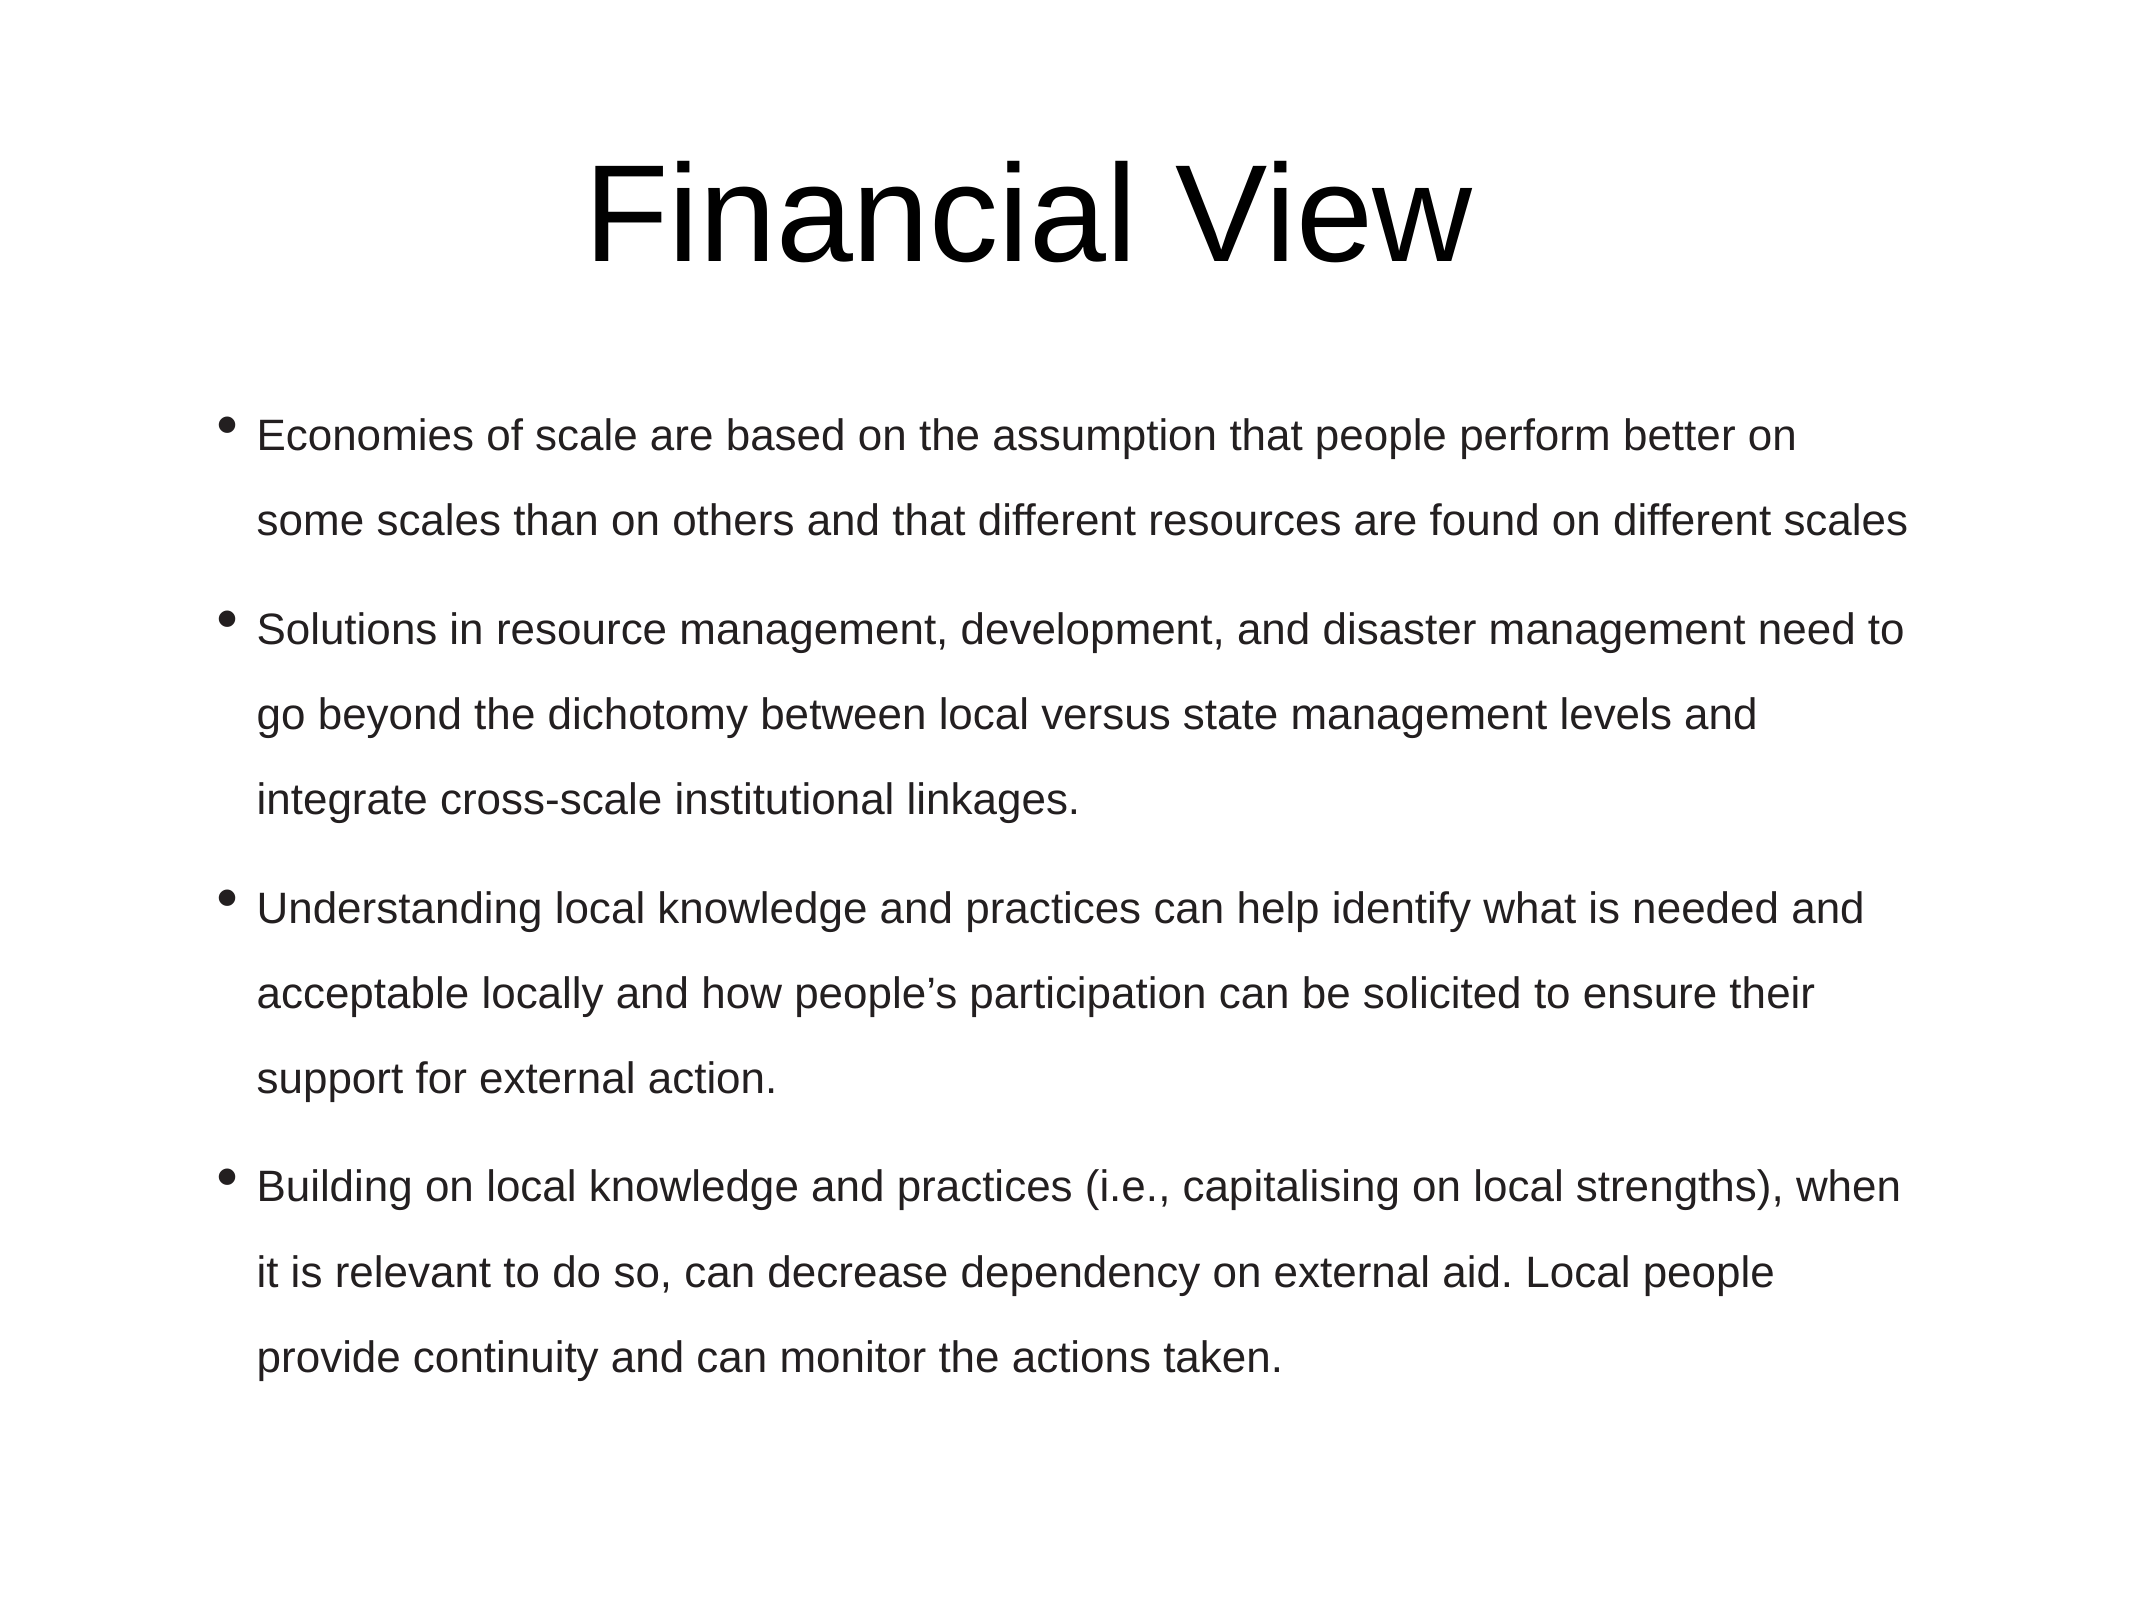

# Financial View
Economies of scale are based on the assumption that people perform better on some scales than on others and that different resources are found on different scales
Solutions in resource management, development, and disaster management need to go beyond the dichotomy between local versus state management levels and integrate cross-scale institutional linkages.
Understanding local knowledge and practices can help identify what is needed and acceptable locally and how people’s participation can be solicited to ensure their support for external action.
Building on local knowledge and practices (i.e., capitalising on local strengths), when it is relevant to do so, can decrease dependency on external aid. Local people provide continuity and can monitor the actions taken.